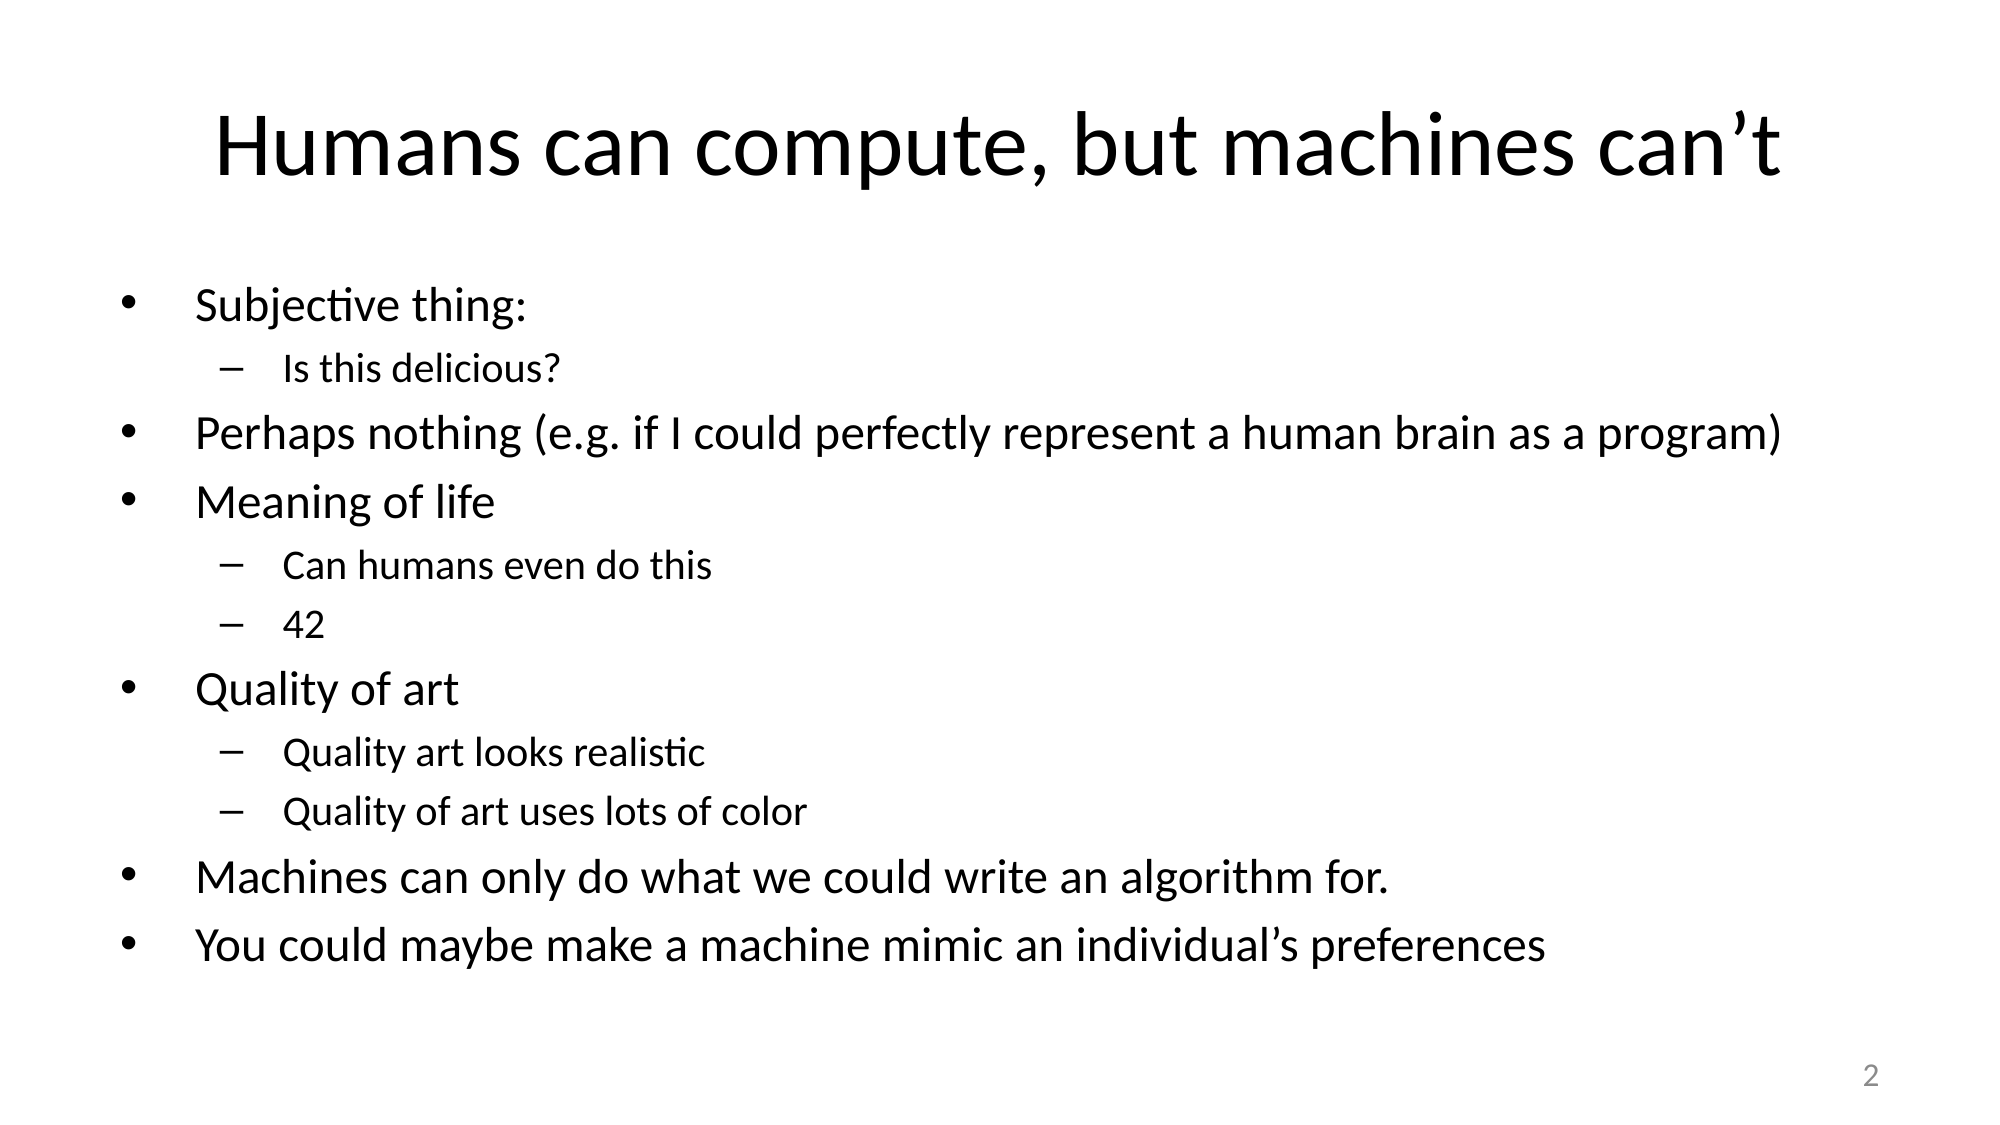

# Humans can compute, but machines can’t
Subjective thing:
Is this delicious?
Perhaps nothing (e.g. if I could perfectly represent a human brain as a program)
Meaning of life
Can humans even do this
42
Quality of art
Quality art looks realistic
Quality of art uses lots of color
Machines can only do what we could write an algorithm for.
You could maybe make a machine mimic an individual’s preferences

2